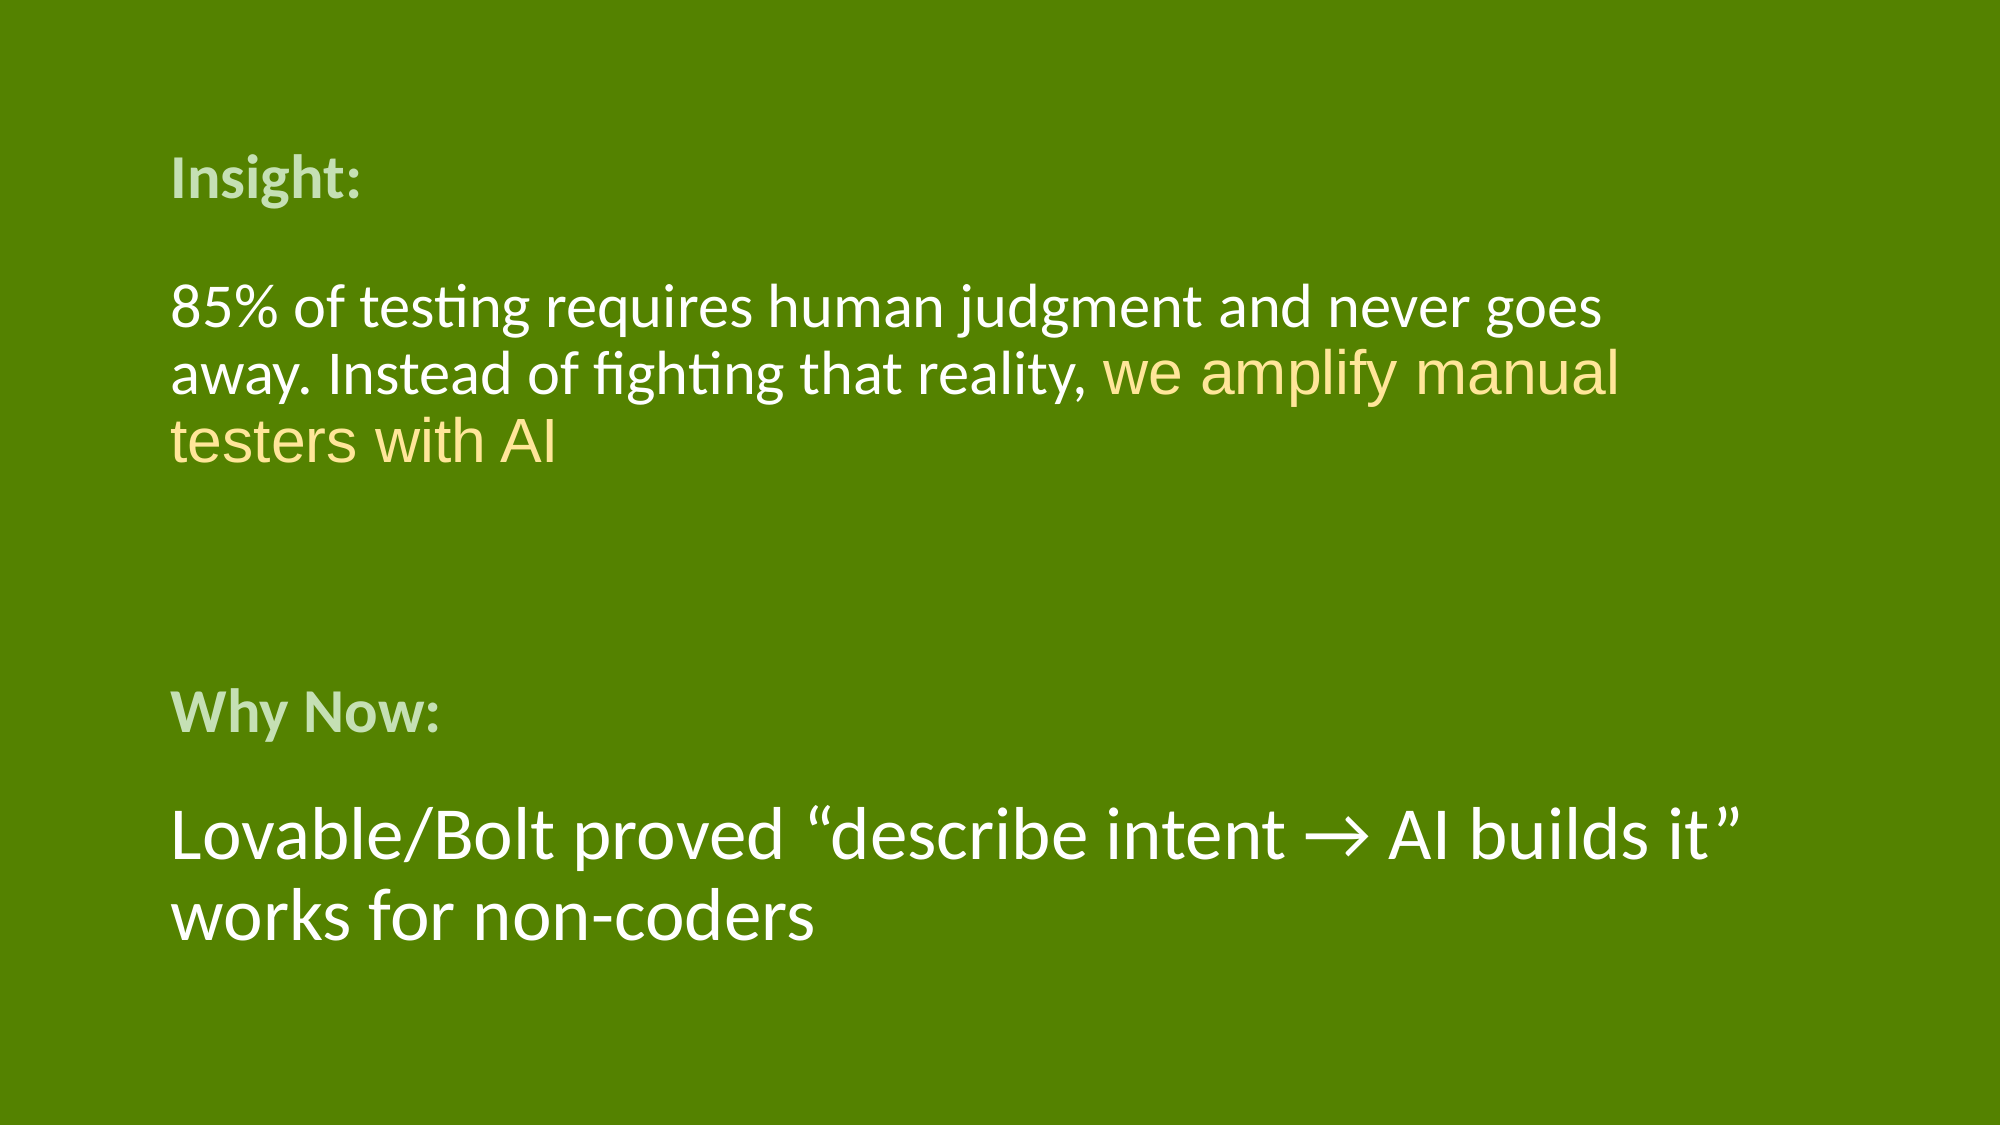

Insight:
# 85% of testing requires human judgment and never goes away. Instead of fighting that reality, we amplify manual testers with AI
Why Now:
Lovable/Bolt proved “describe intent → AI builds it” works for non-coders